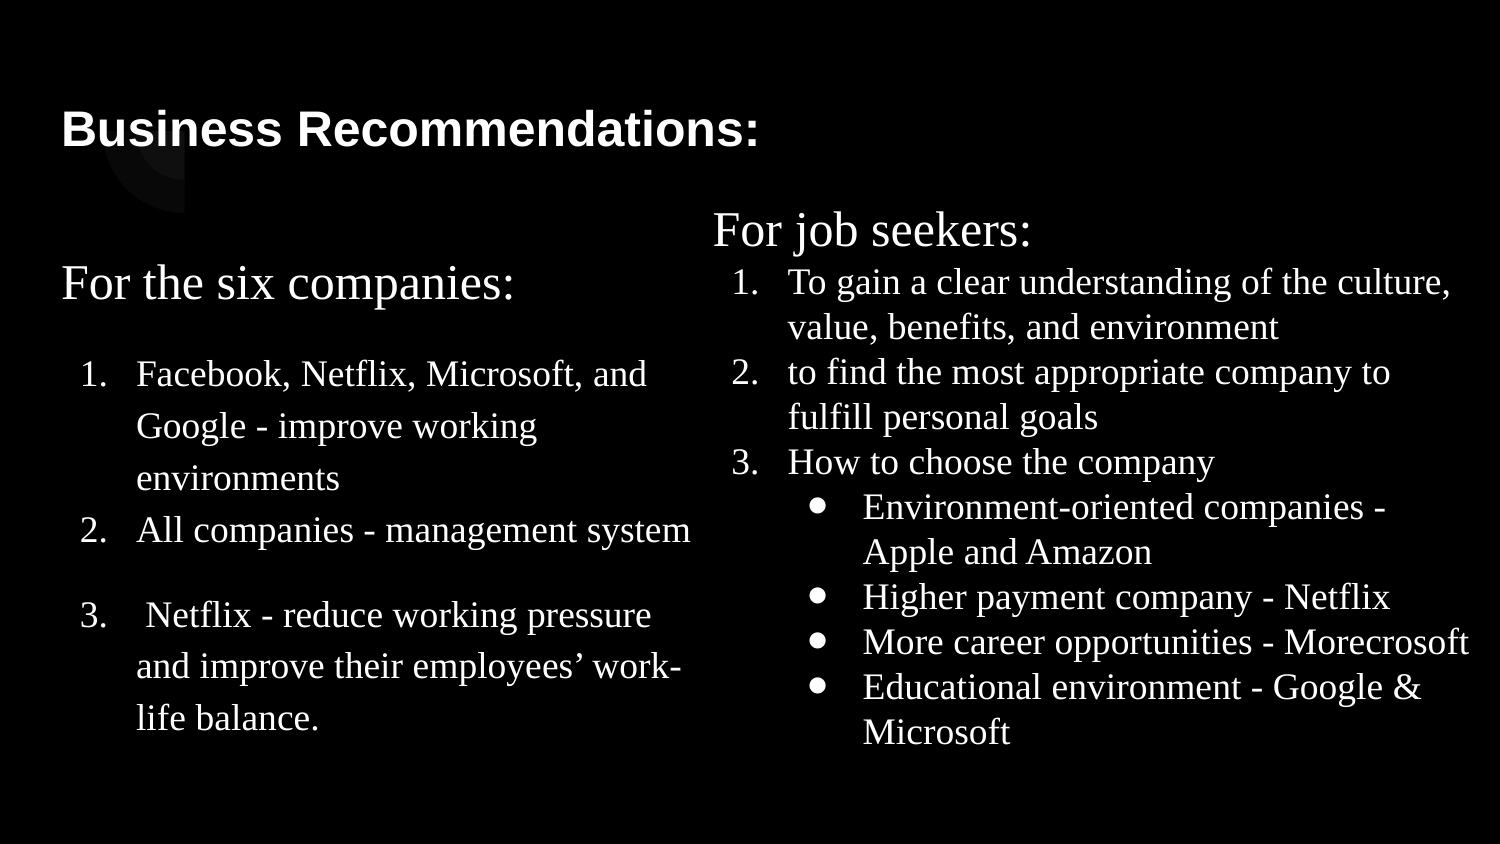

# Business Recommendations:

For job seekers:
To gain a clear understanding of the culture, value, benefits, and environment
to find the most appropriate company to fulfill personal goals
How to choose the company
Environment-oriented companies - Apple and Amazon
Higher payment company - Netflix
More career opportunities - Morecrosoft
Educational environment - Google & Microsoft

For the six companies:
Facebook, Netflix, Microsoft, and Google - improve working environments
All companies - management system
 Netflix - reduce working pressure and improve their employees’ work-life balance.